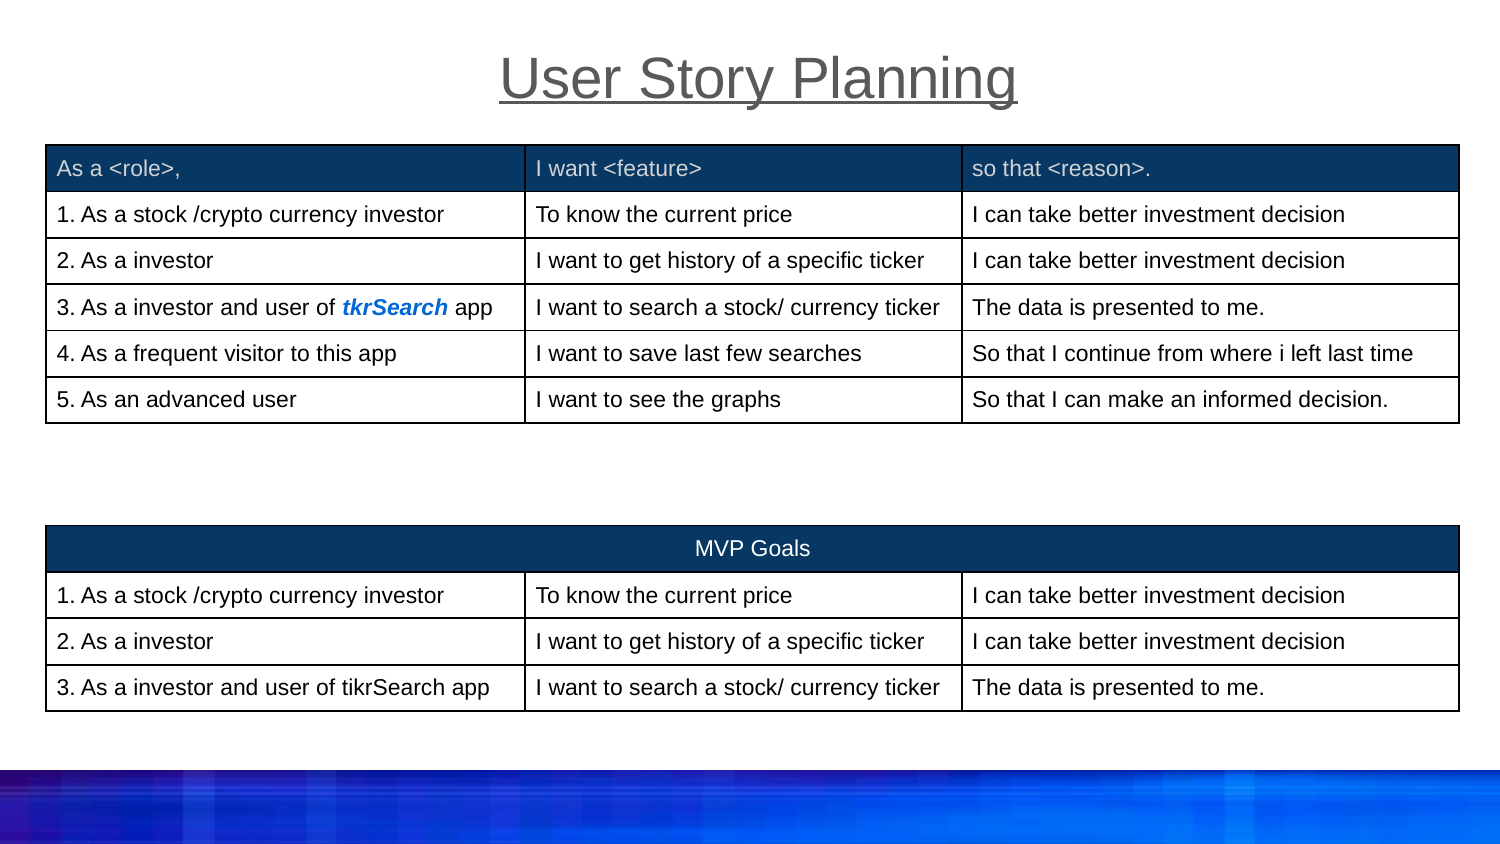

User Story Planning

| As a <role>, | I want <feature> | so that <reason>. |
| --- | --- | --- |
| 1. As a stock /crypto currency investor | To know the current price | I can take better investment decision |
| 2. As a investor | I want to get history of a specific ticker | I can take better investment decision |
| 3. As a investor and user of tkrSearch app | I want to search a stock/ currency ticker | The data is presented to me. |
| 4. As a frequent visitor to this app | I want to save last few searches | So that I continue from where i left last time |
| 5. As an advanced user | I want to see the graphs | So that I can make an informed decision. |
| MVP Goals |  |  |
| --- | --- | --- |
| 1. As a stock /crypto currency investor | To know the current price | I can take better investment decision |
| 2. As a investor | I want to get history of a specific ticker | I can take better investment decision |
| 3. As a investor and user of tikrSearch app | I want to search a stock/ currency ticker | The data is presented to me. |